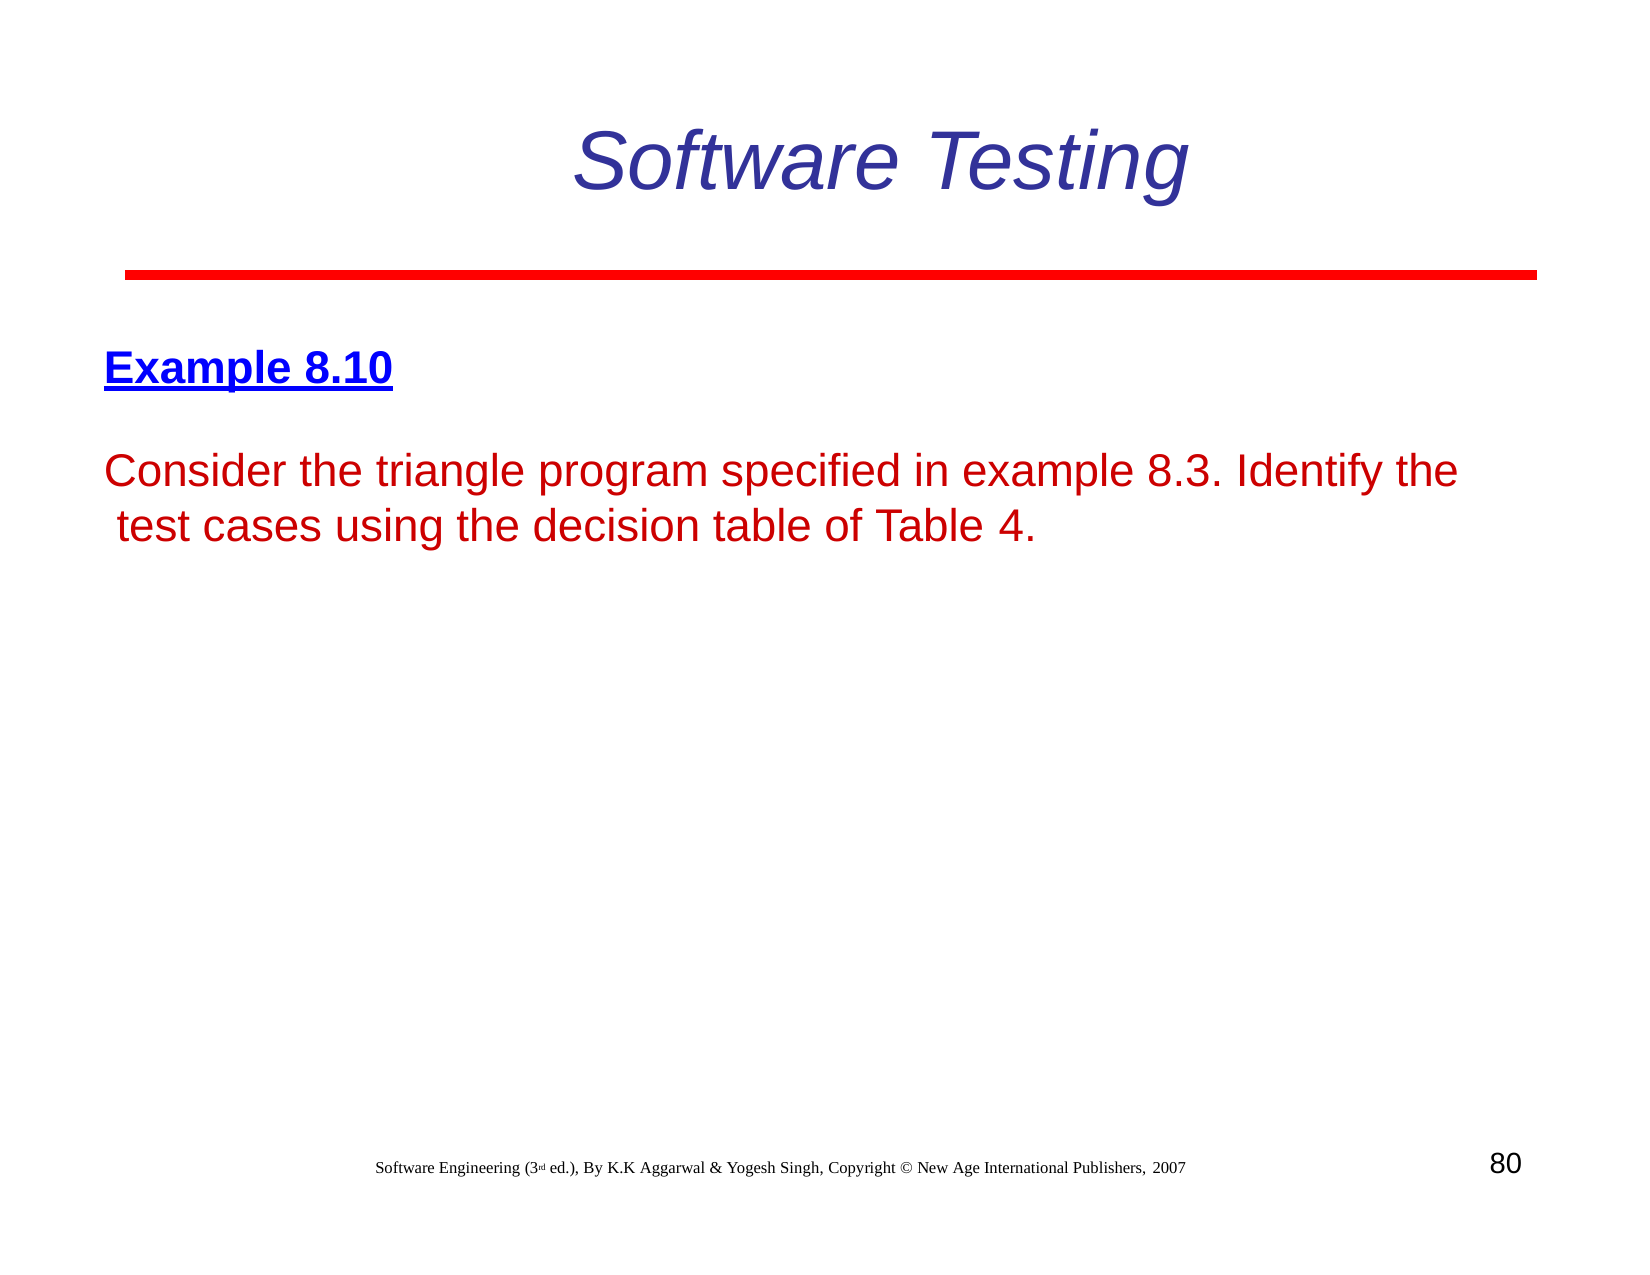

# Software Testing

Example 8.10

Consider the triangle program specified in example 8.3. Identify the  test cases using the decision table of Table 4.
80
Software Engineering (3rd  ed.), By K.K Aggarwal & Yogesh Singh, Copyright © New Age International Publishers, 2007